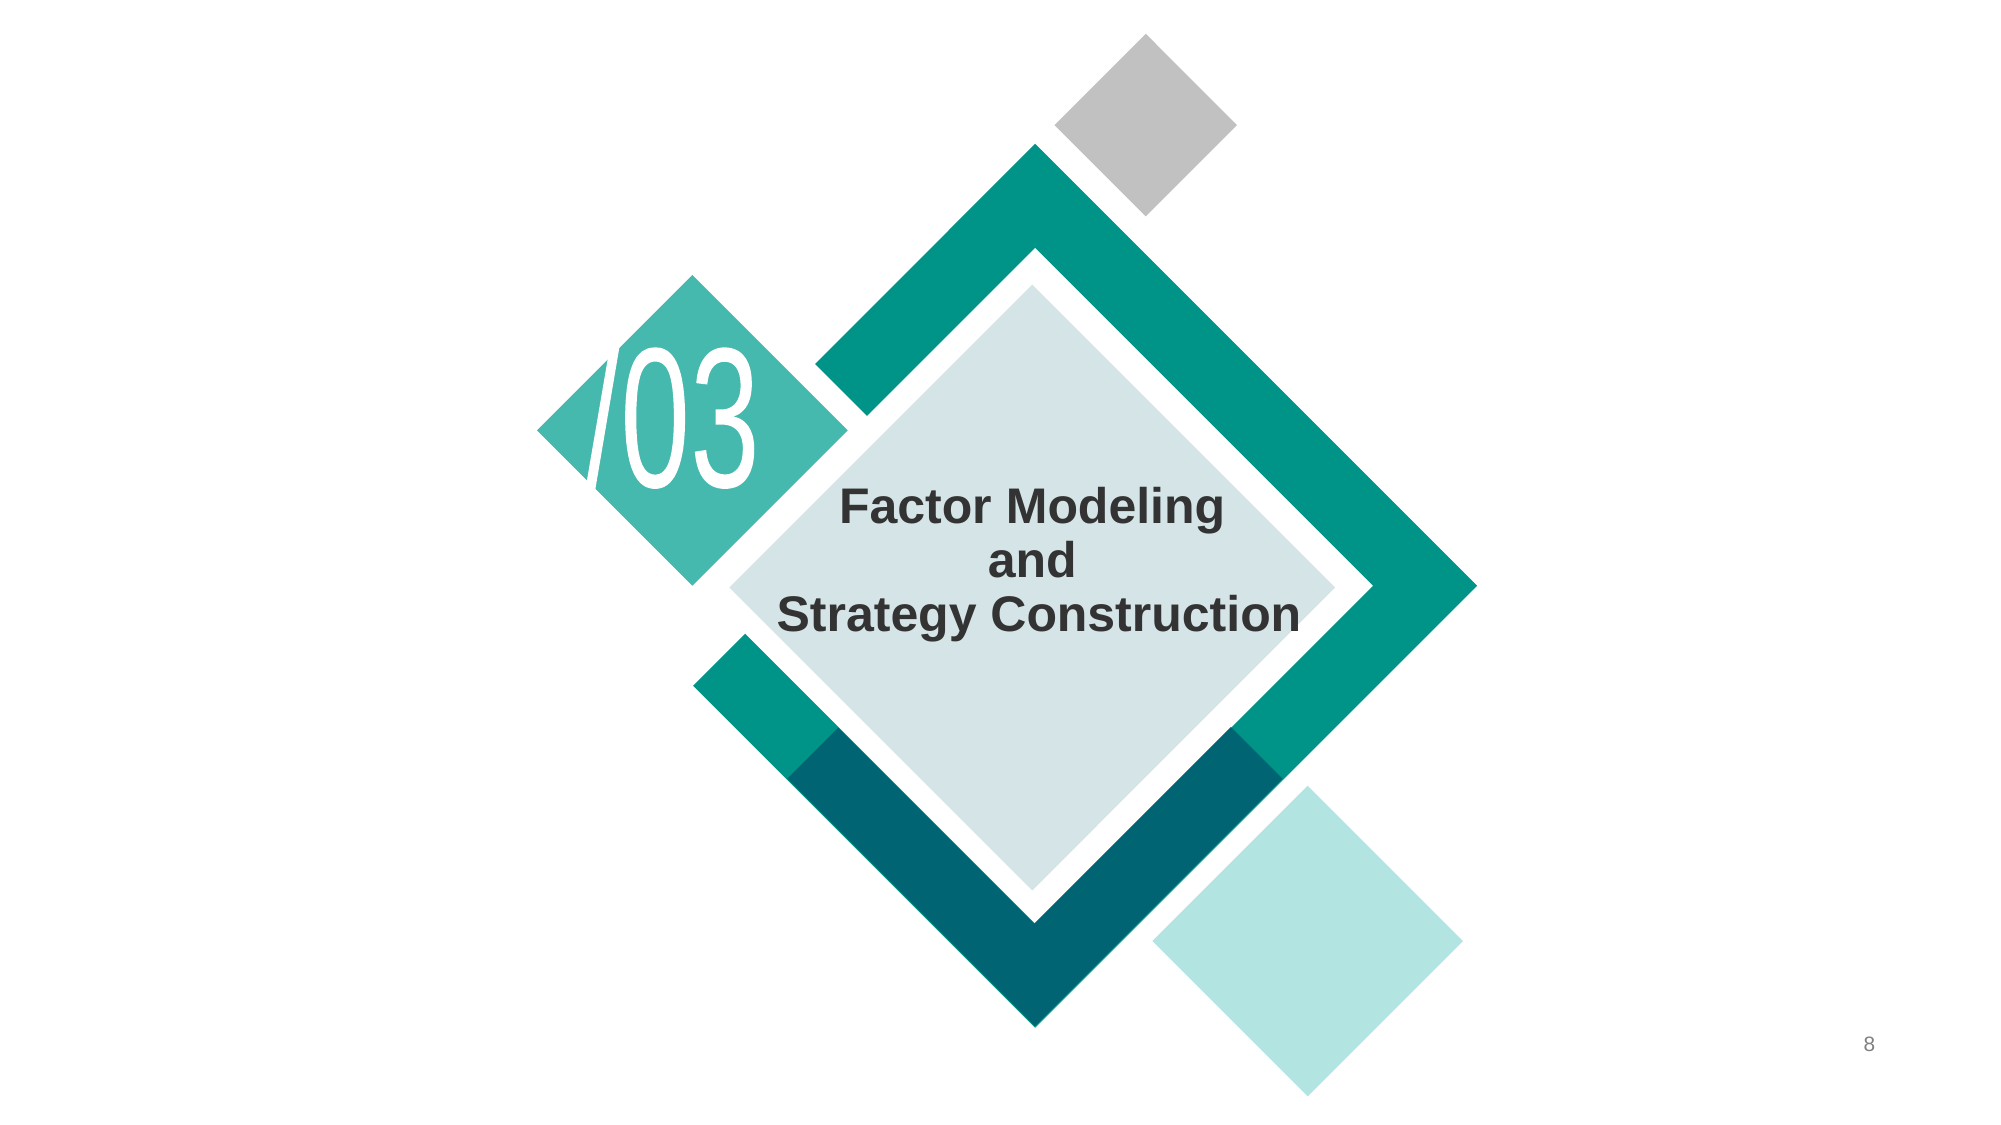

/03
# Factor Modeling and Strategy Construction
8